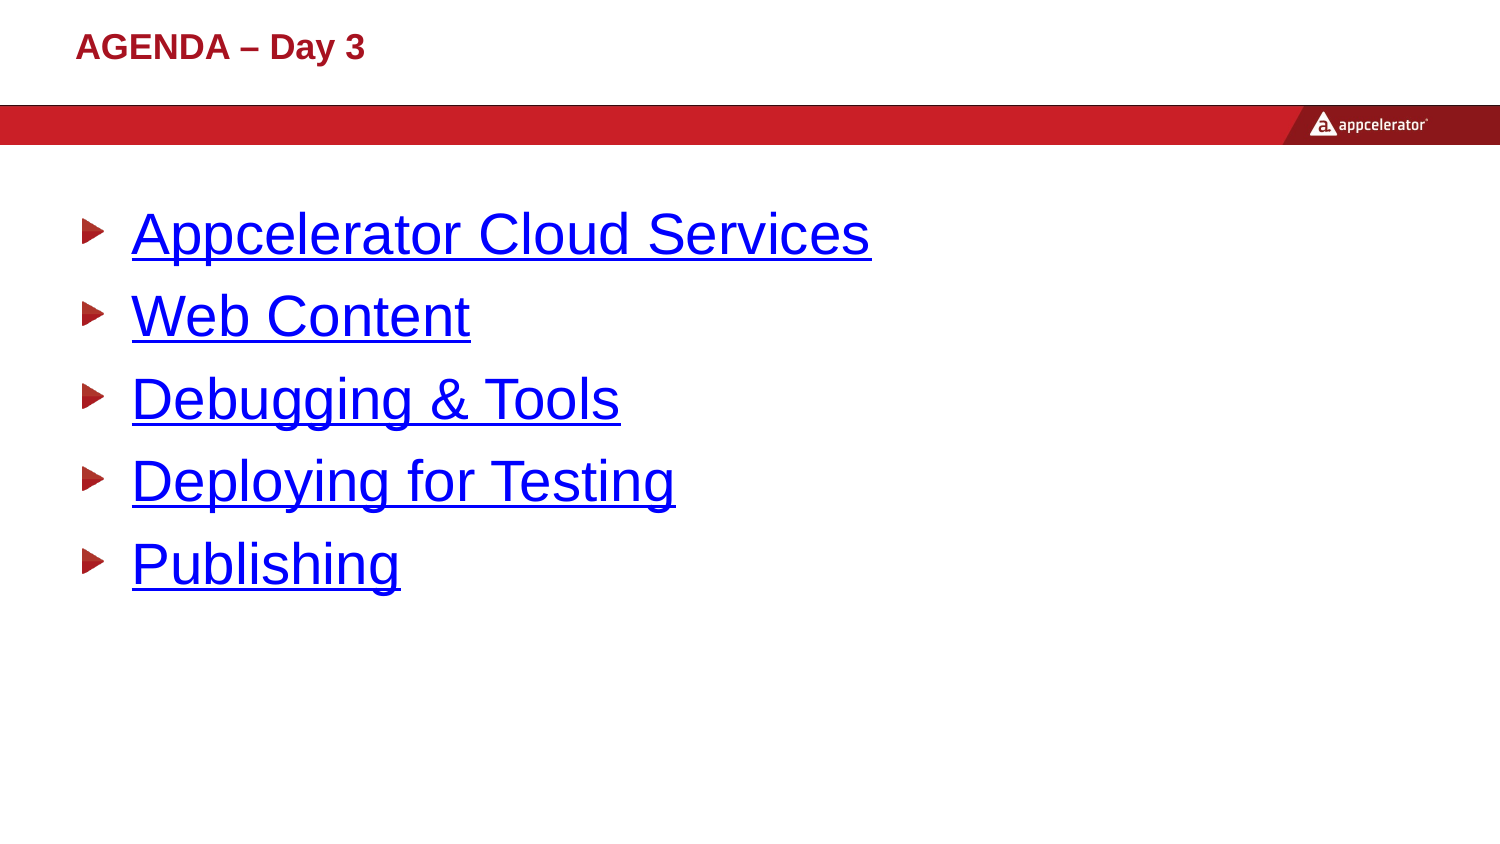

# AGENDA – Day 3
Appcelerator Cloud Services
Web Content
Debugging & Tools
Deploying for Testing
Publishing